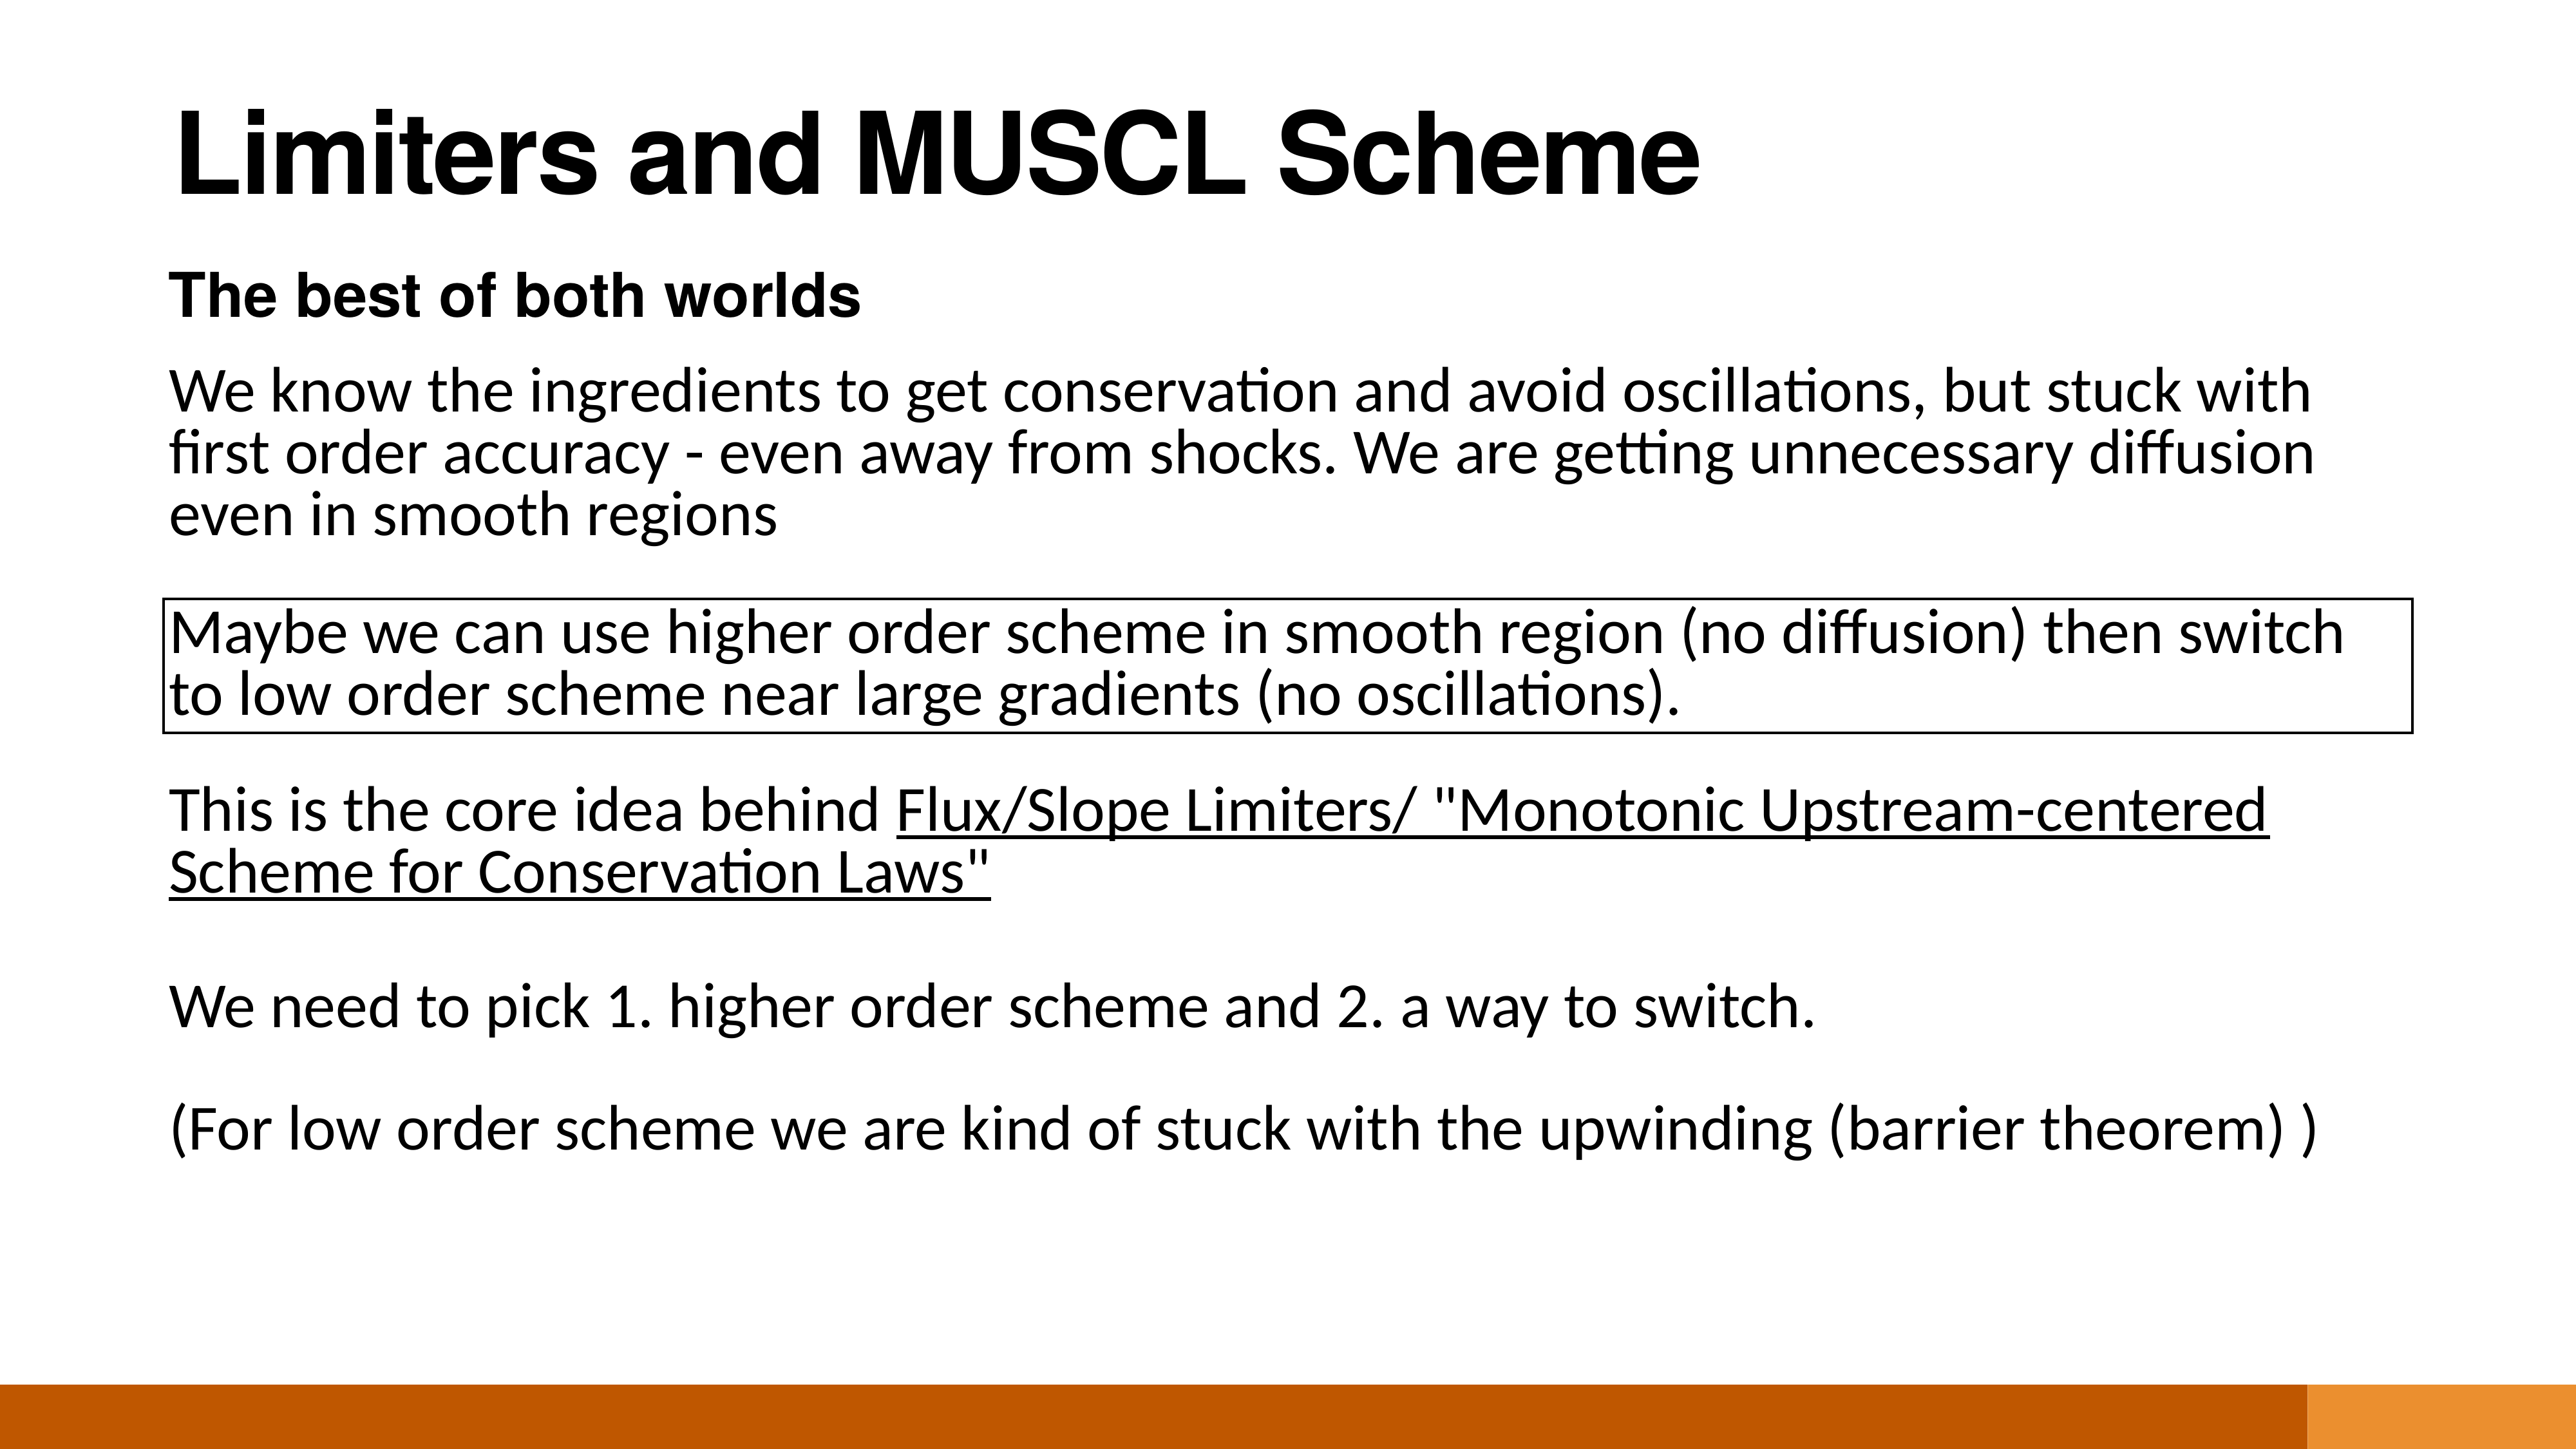

Limiters and MUSCL Scheme
The best of both worlds

We know the ingredients to get conservation and avoid oscillations, but stuck with first order accuracy - even away from shocks. We are getting unnecessary diffusion even in smooth regions
Maybe we can use higher order scheme in smooth region (no diffusion) then switch to low order scheme near large gradients (no oscillations).
This is the core idea behind Flux/Slope Limiters/ "Monotonic Upstream-centered Scheme for Conservation Laws"
We need to pick 1. higher order scheme and 2. a way to switch.
(For low order scheme we are kind of stuck with the upwinding (barrier theorem) )

50